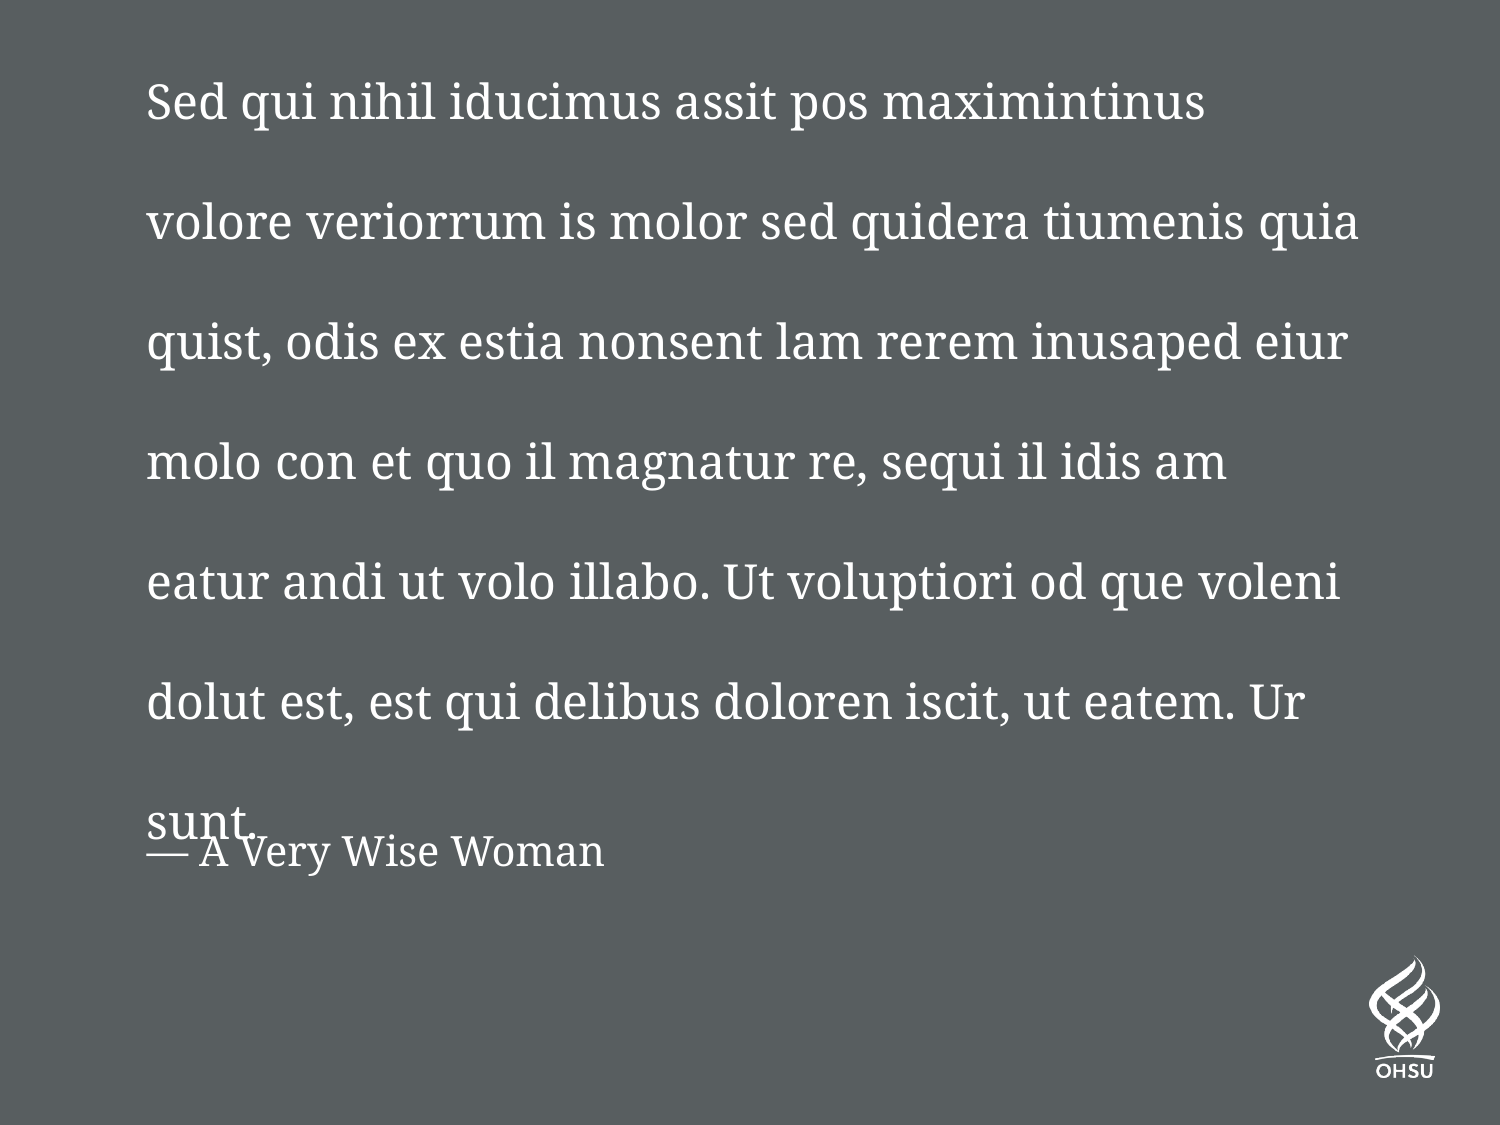

# Sed qui nihil iducimus assit pos maximintinus volore veriorrum is molor sed quidera tiumenis quia quist, odis ex estia nonsent lam rerem inusaped eiur molo con et quo il magnatur re, sequi il idis am eatur andi ut volo illabo. Ut voluptiori od que voleni dolut est, est qui delibus doloren iscit, ut eatem. Ur sunt.
— A Very Wise Woman